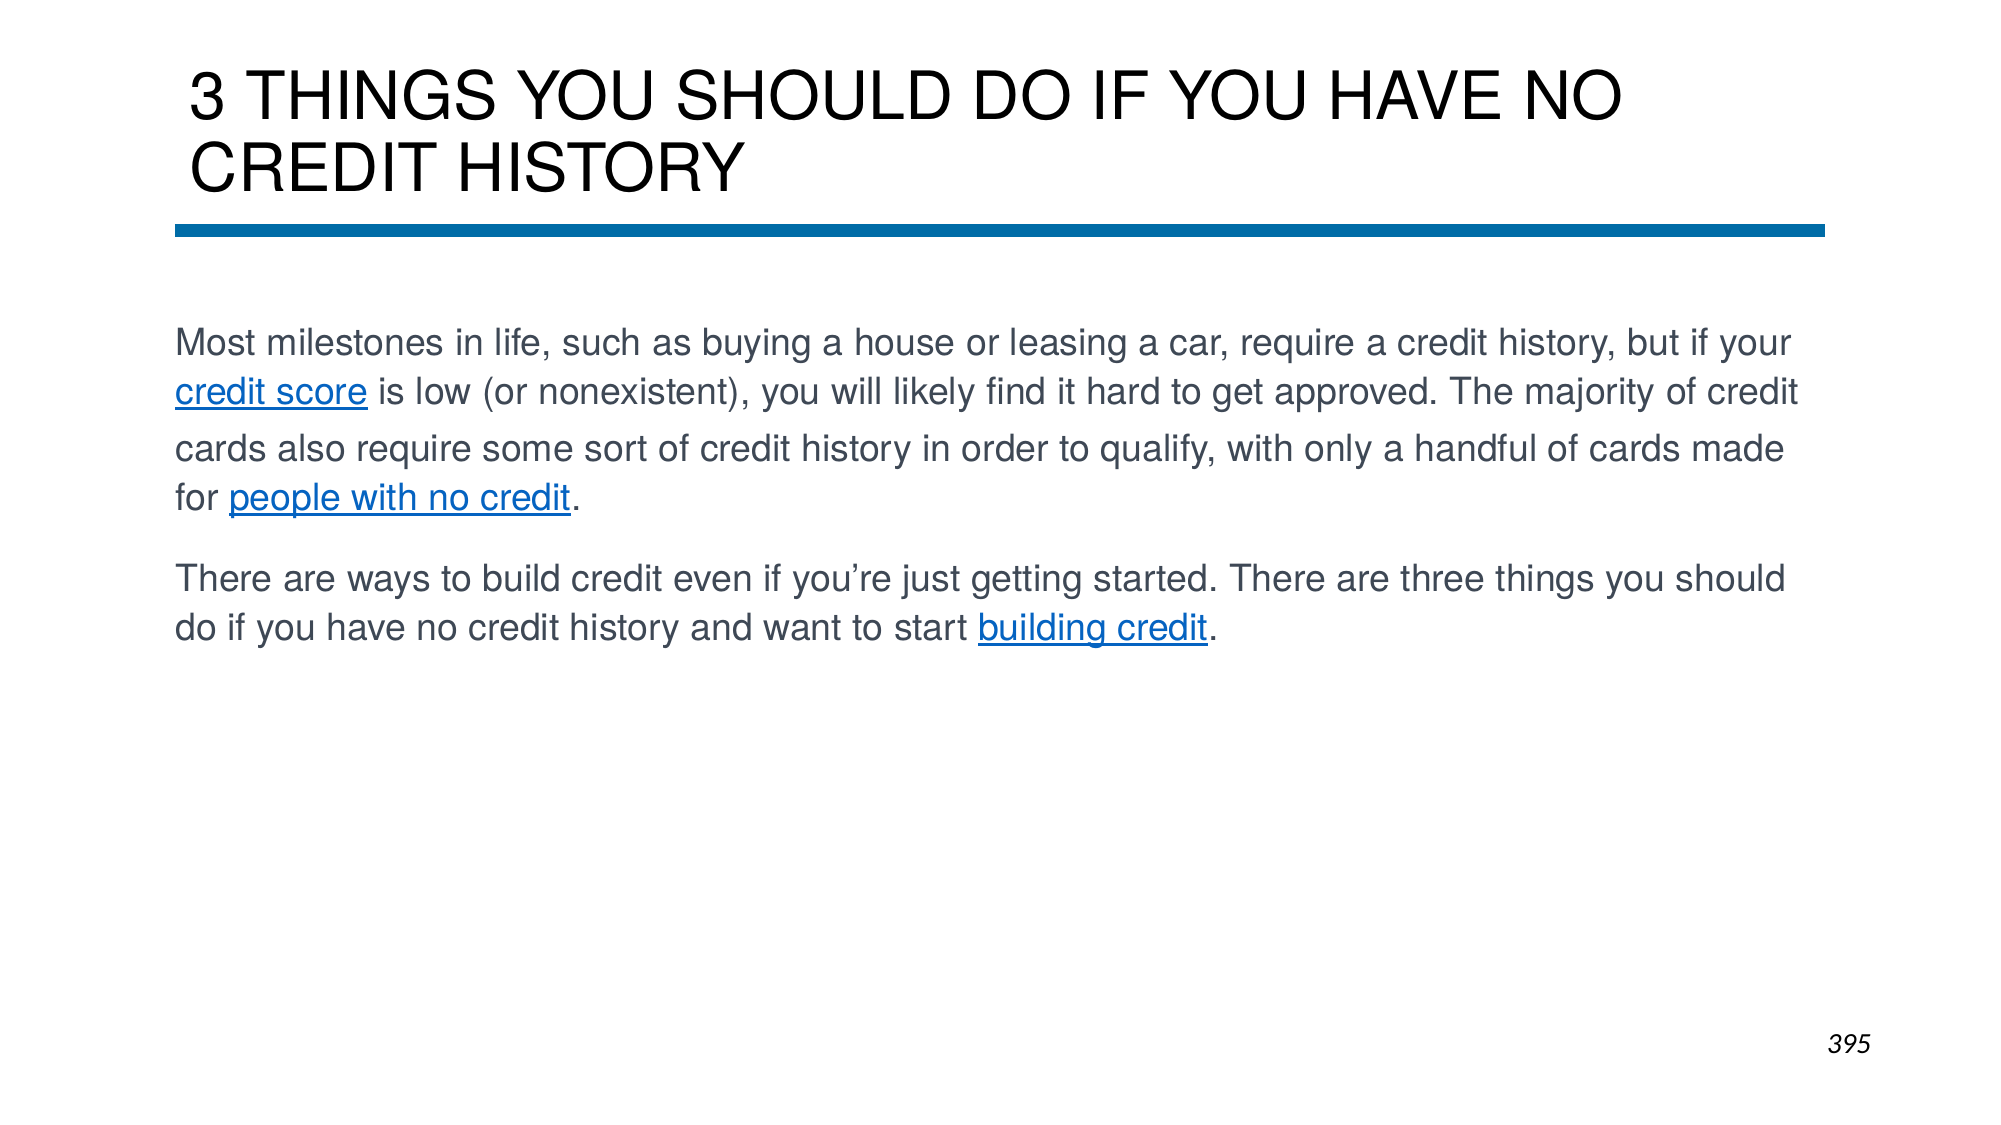

# 3 things you should do if you have no credit history
Most milestones in life, such as buying a house or leasing a car, require a credit history, but if your credit score is low (or nonexistent), you will likely find it hard to get approved. The majority of credit cards also require some sort of credit history in order to qualify, with only a handful of cards made for people with no credit.
There are ways to build credit even if you’re just getting started. There are three things you should do if you have no credit history and want to start building credit.